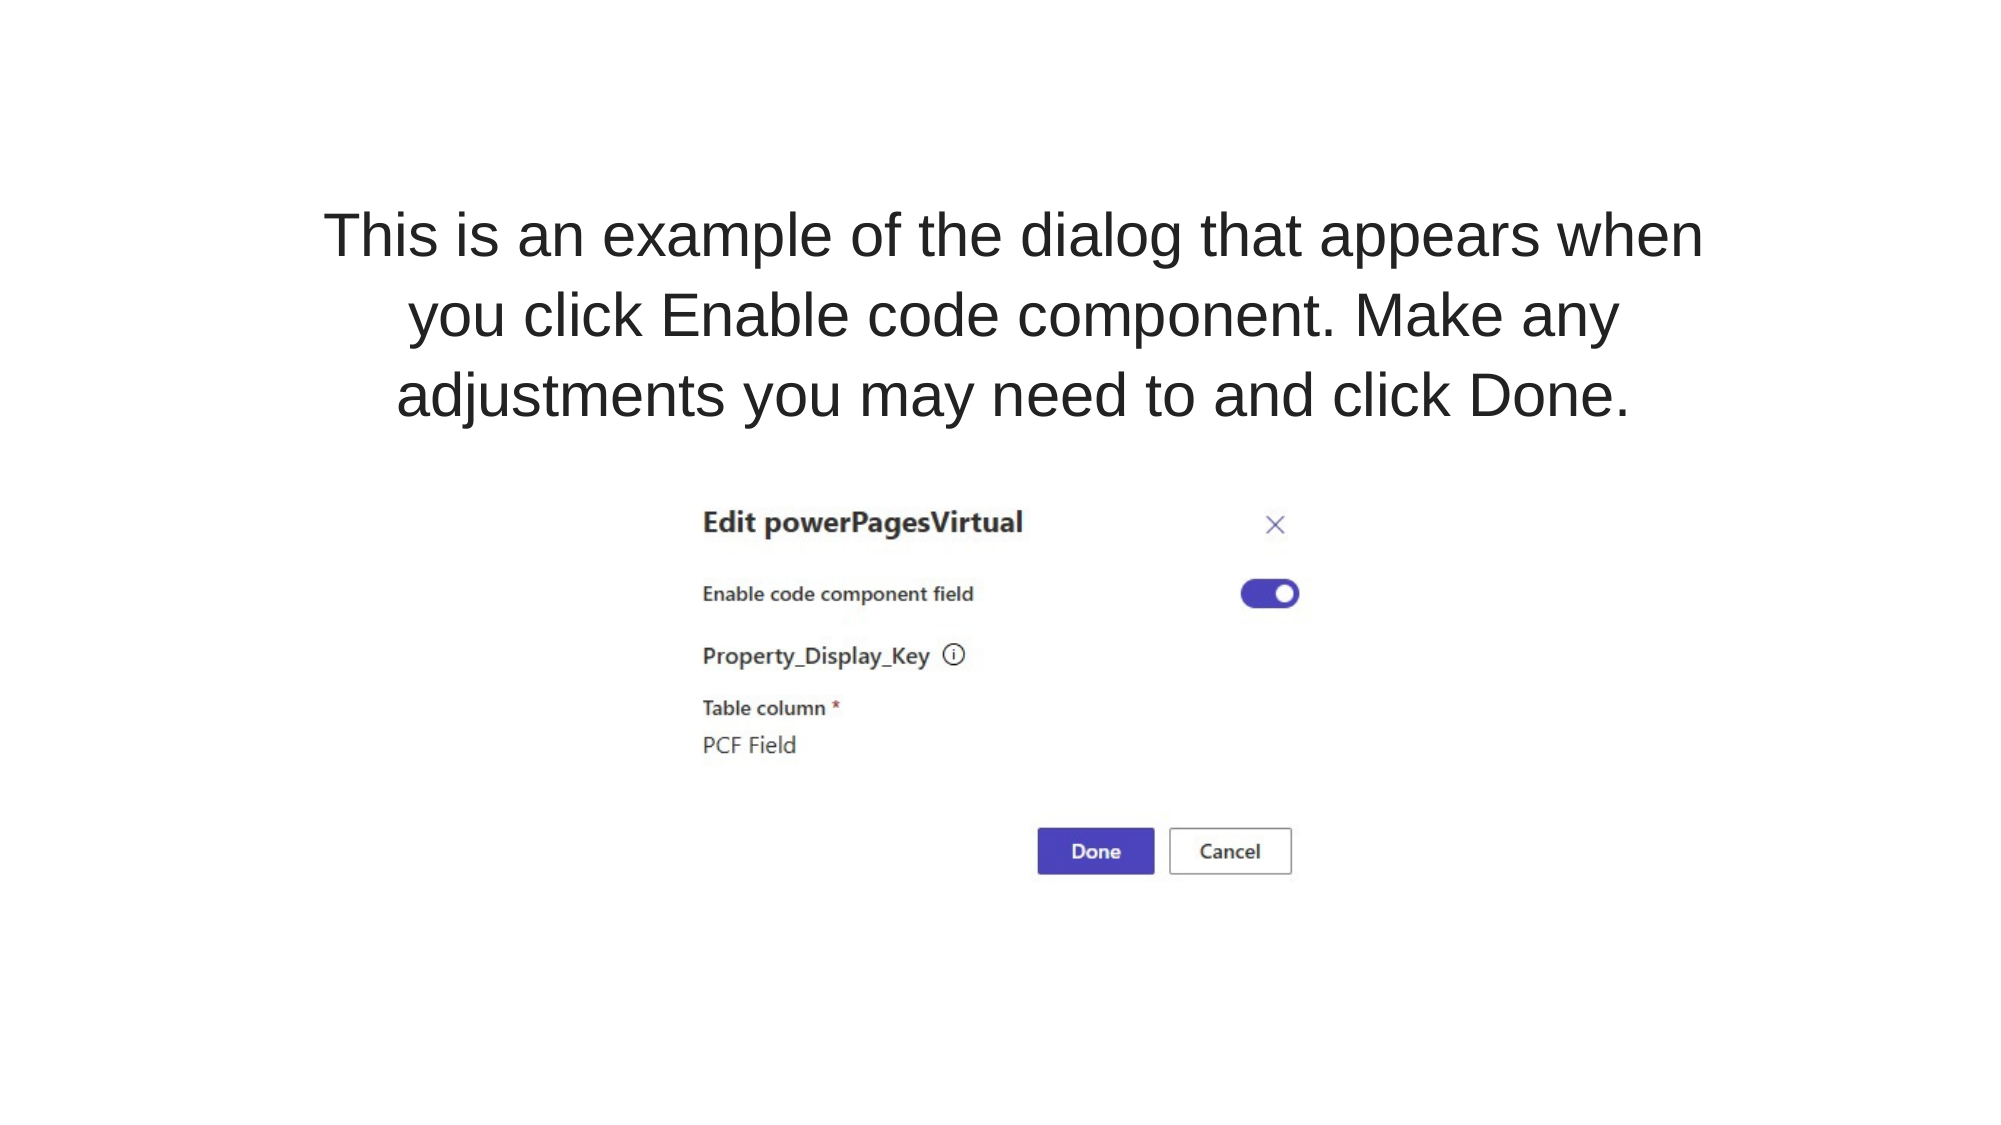

This is an example of the dialog that appears when you click Enable code component. Make any adjustments you may need to and click Done.